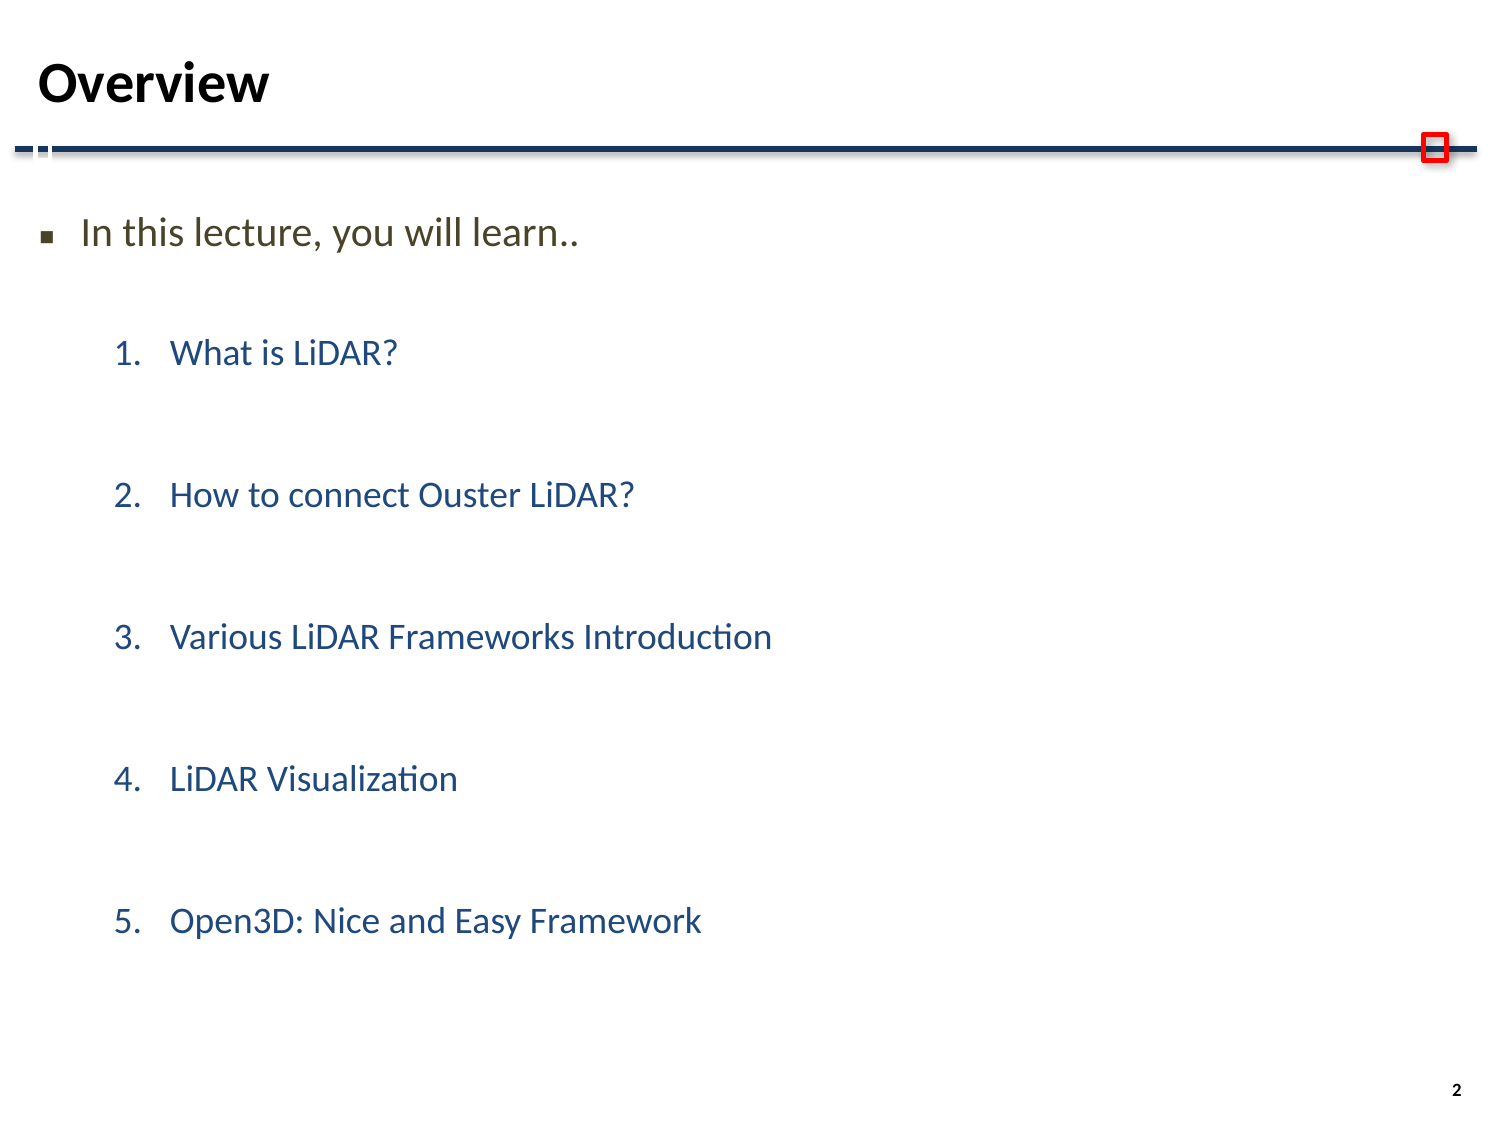

# Overview
In this lecture, you will learn..
What is LiDAR?

How to connect Ouster LiDAR?

Various LiDAR Frameworks Introduction

LiDAR Visualization

Open3D: Nice and Easy Framework
2